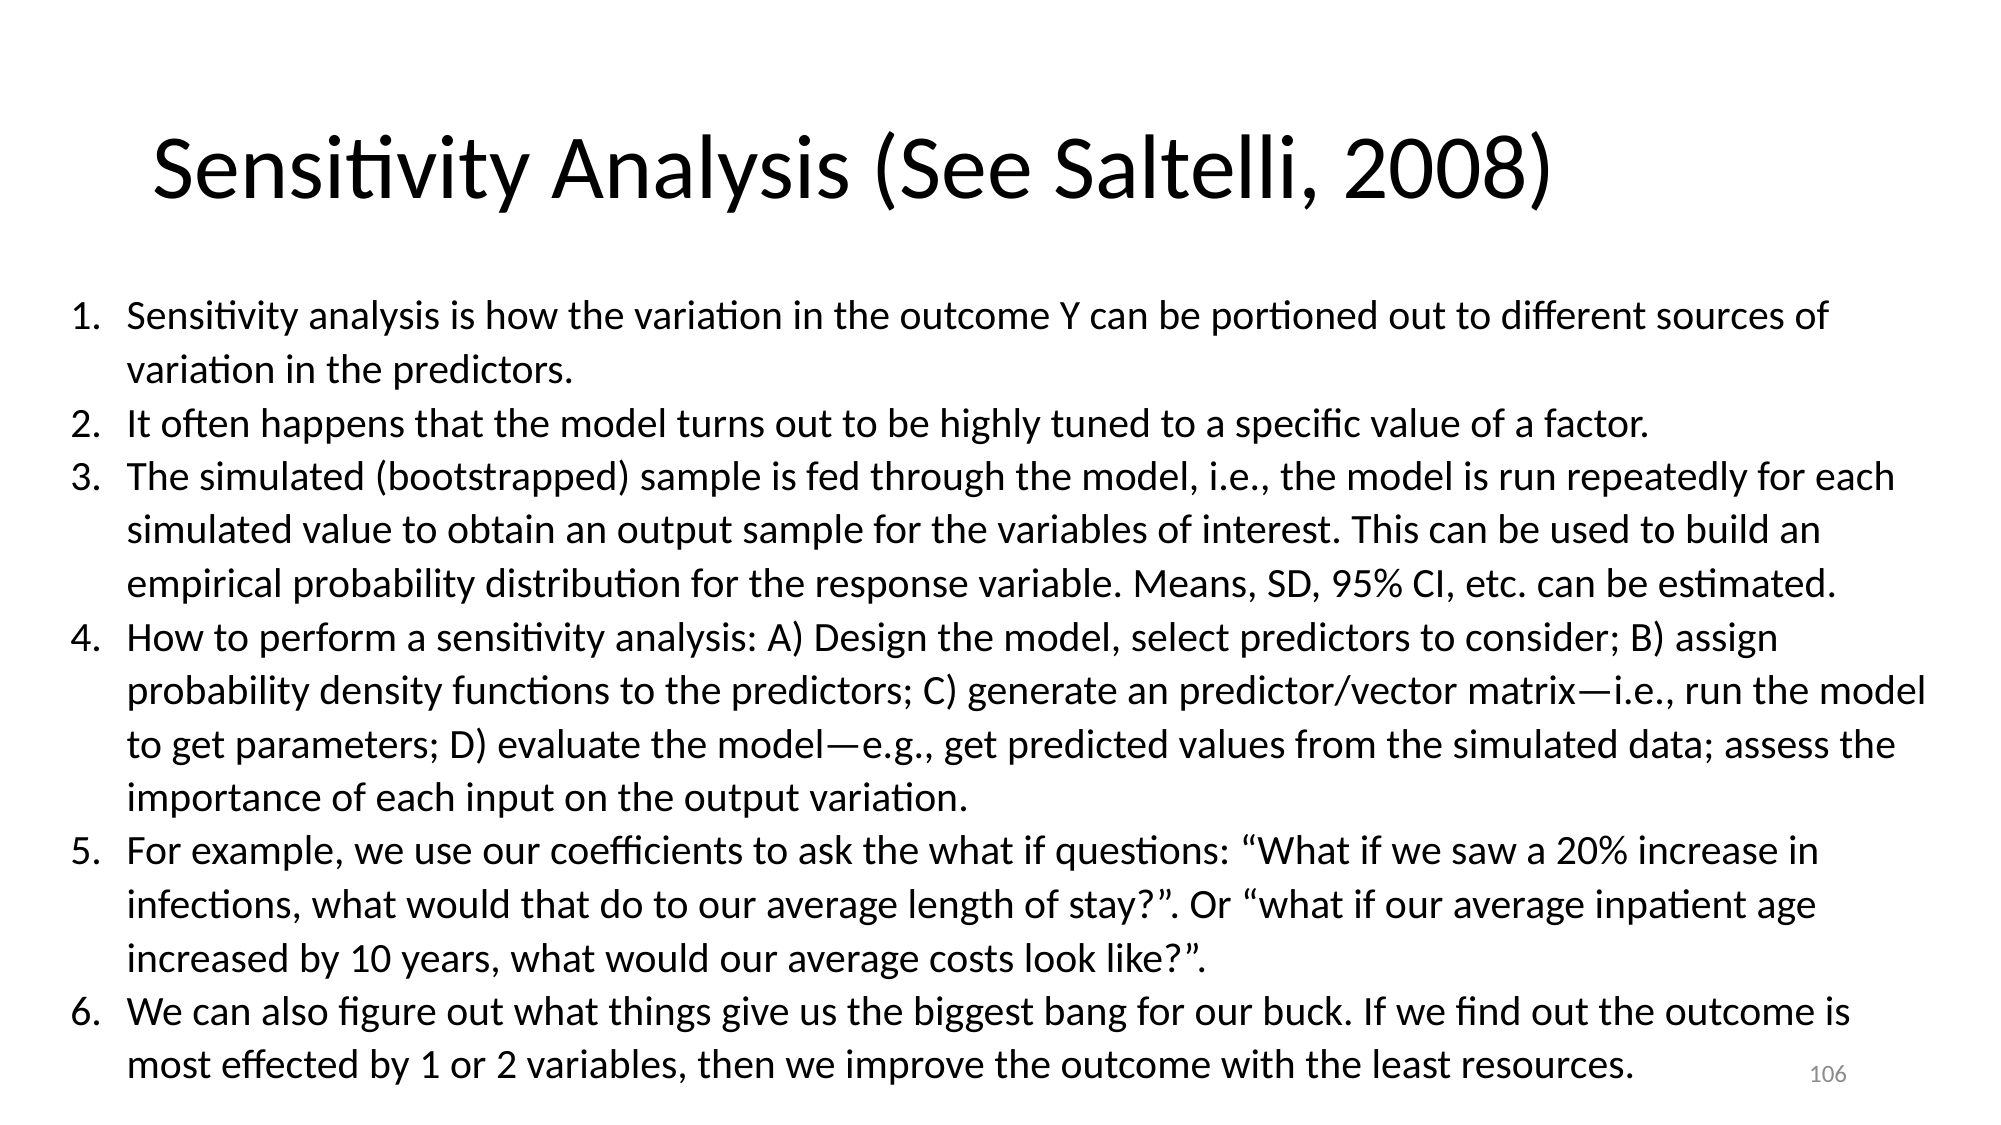

# Sensitivity Analysis (See Saltelli, 2008)
Sensitivity analysis is how the variation in the outcome Y can be portioned out to different sources of variation in the predictors.
It often happens that the model turns out to be highly tuned to a specific value of a factor.
The simulated (bootstrapped) sample is fed through the model, i.e., the model is run repeatedly for each simulated value to obtain an output sample for the variables of interest. This can be used to build an empirical probability distribution for the response variable. Means, SD, 95% CI, etc. can be estimated.
How to perform a sensitivity analysis: A) Design the model, select predictors to consider; B) assign probability density functions to the predictors; C) generate an predictor/vector matrix—i.e., run the model to get parameters; D) evaluate the model—e.g., get predicted values from the simulated data; assess the importance of each input on the output variation.
For example, we use our coefficients to ask the what if questions: “What if we saw a 20% increase in infections, what would that do to our average length of stay?”. Or “what if our average inpatient age increased by 10 years, what would our average costs look like?”.
We can also figure out what things give us the biggest bang for our buck. If we find out the outcome is most effected by 1 or 2 variables, then we improve the outcome with the least resources.
106